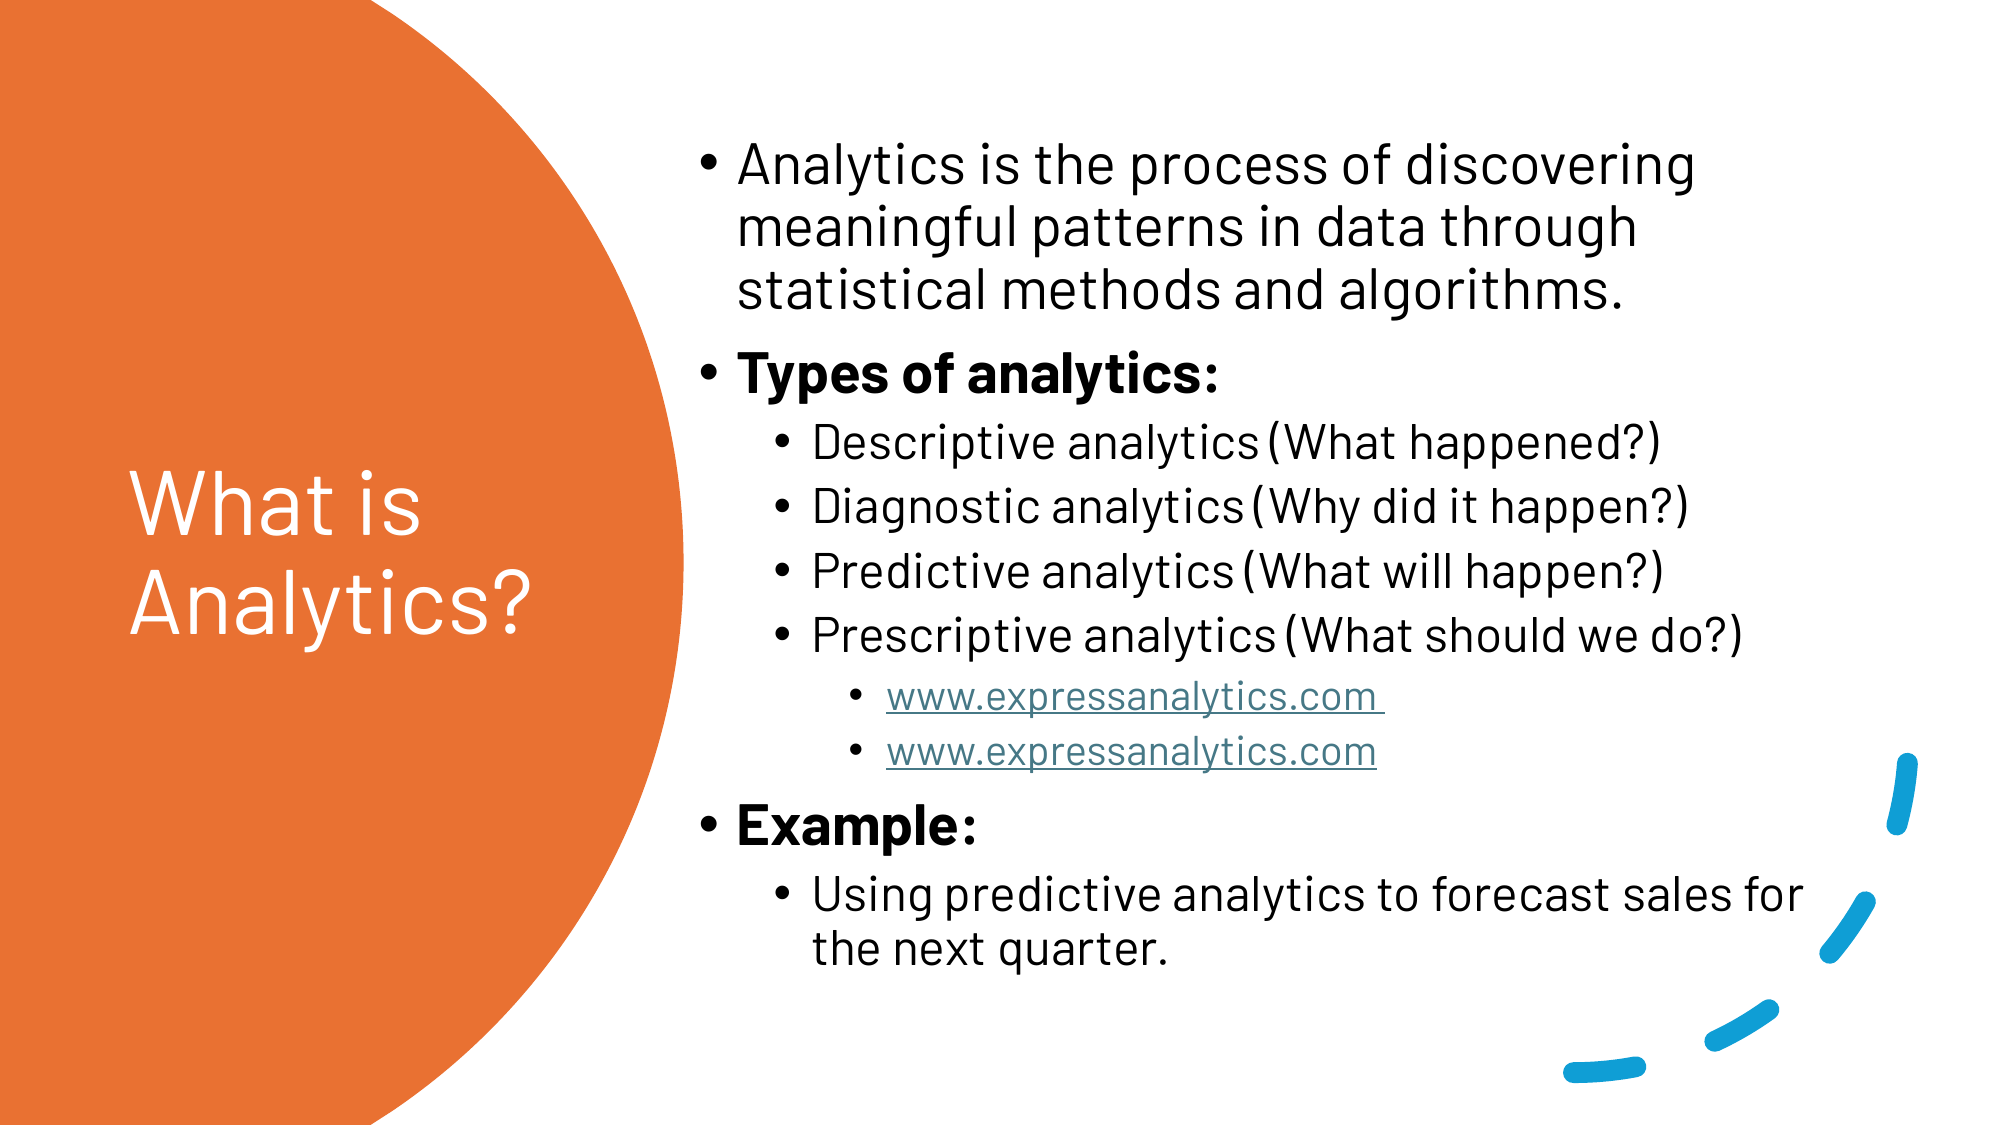

Analytics is the process of discovering meaningful patterns in data through statistical methods and algorithms.
Types of analytics:
Descriptive analytics (What happened?)
Diagnostic analytics (Why did it happen?)
Predictive analytics (What will happen?)
Prescriptive analytics (What should we do?)
www.expressanalytics.com
www.expressanalytics.com
Example:
Using predictive analytics to forecast sales for the next quarter.
# What is Analytics?